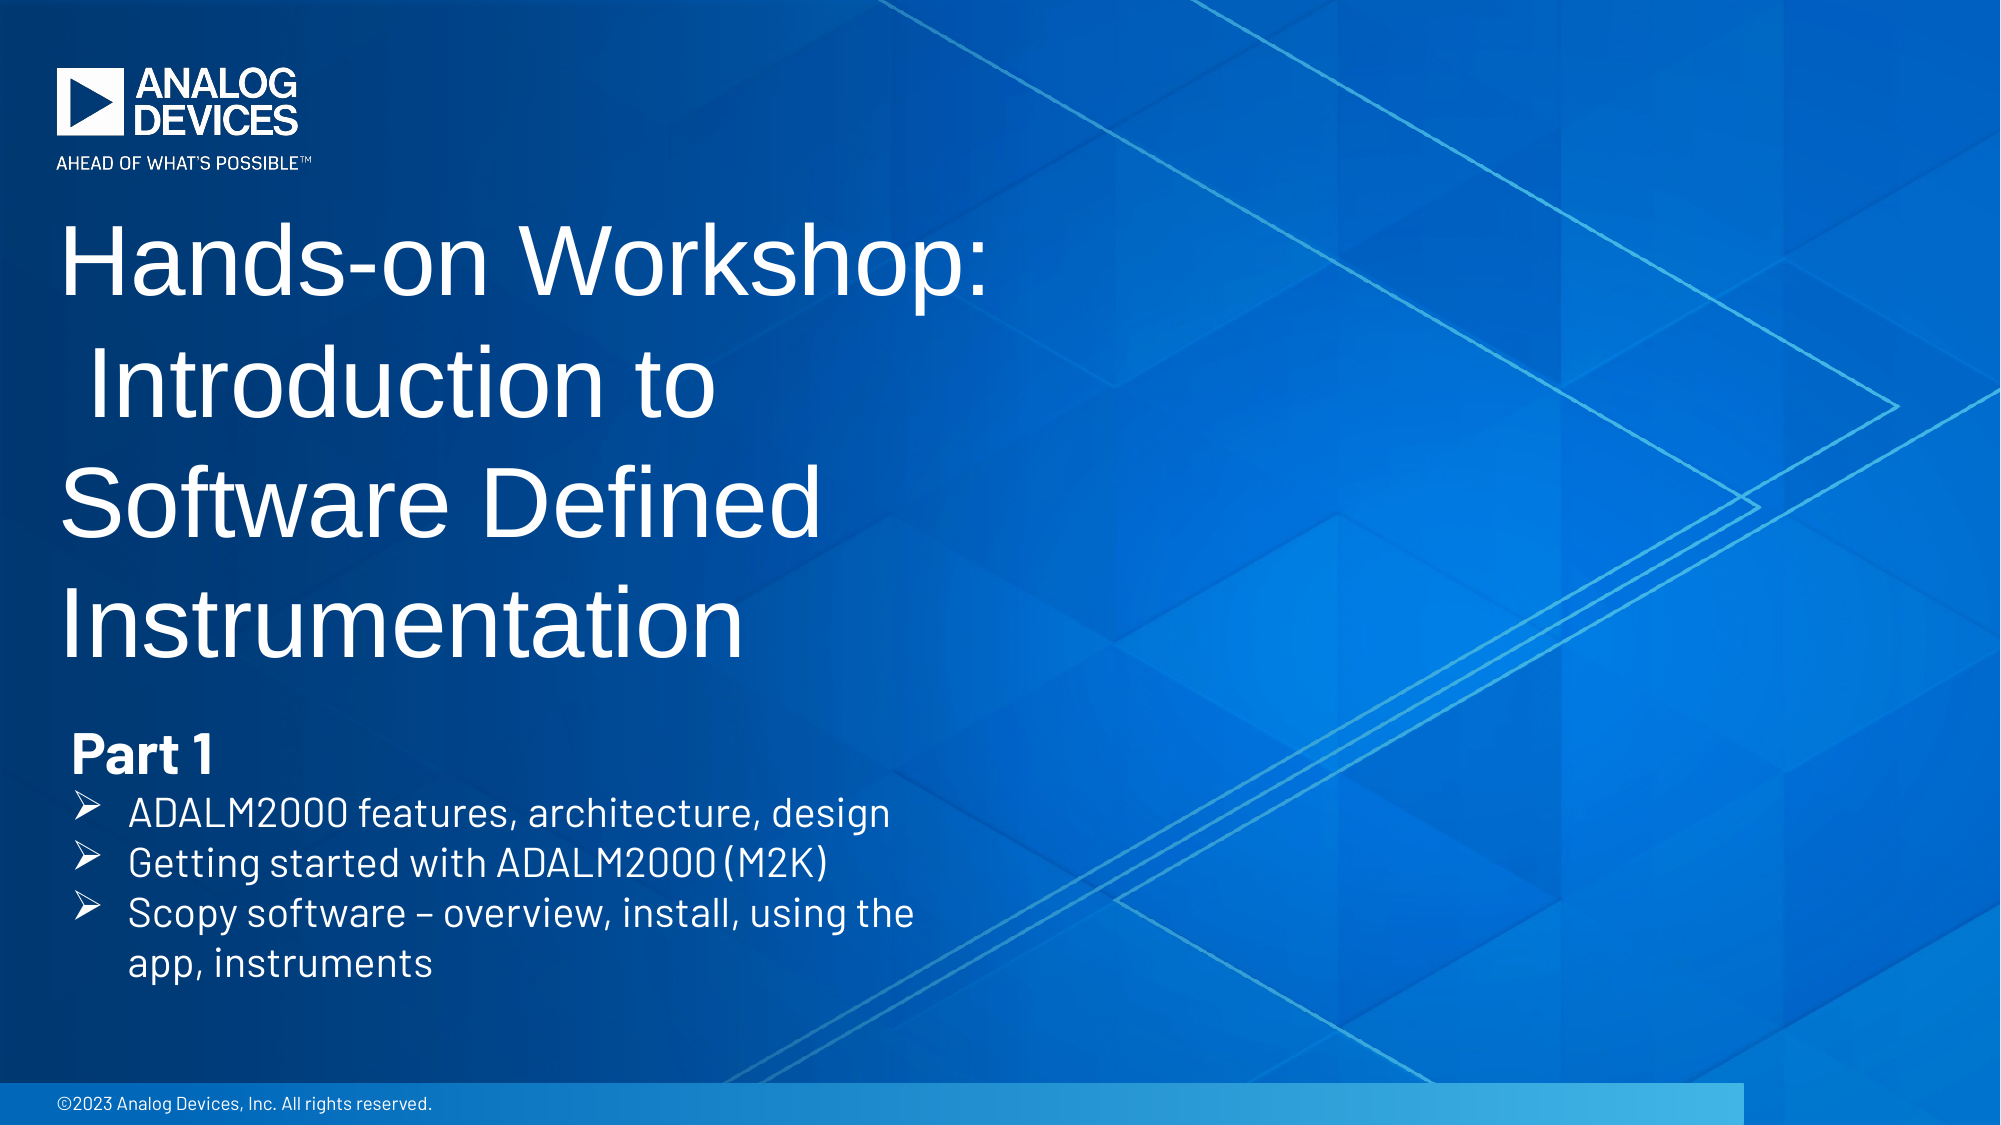

Hands-on Workshop:
 Introduction to Software Defined Instrumentation
Part 1
ADALM2000 features, architecture, design
Getting started with ADALM2000 (M2K)
Scopy software – overview, install, using the app, instruments
©2023 Analog Devices, Inc. All rights reserved.